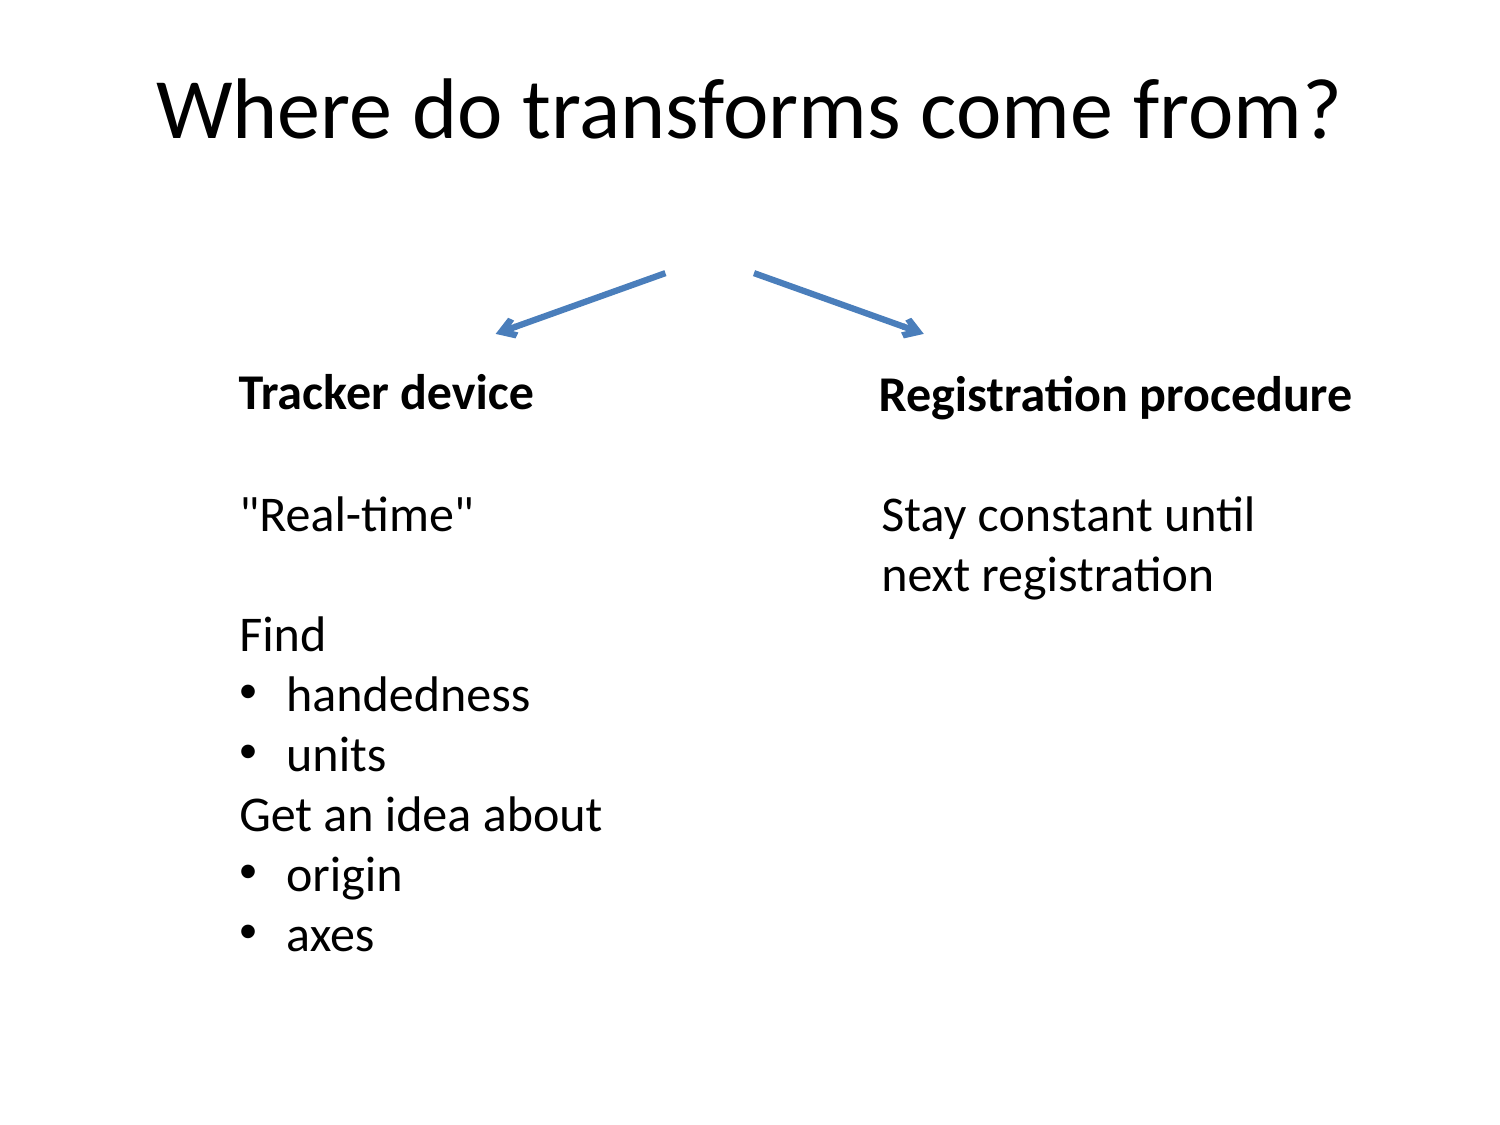

# Where do transforms come from?
Tracker device
Registration procedure
"Real-time"

Find
handedness
units
Get an idea about
origin
axes
Stay constant until next registration